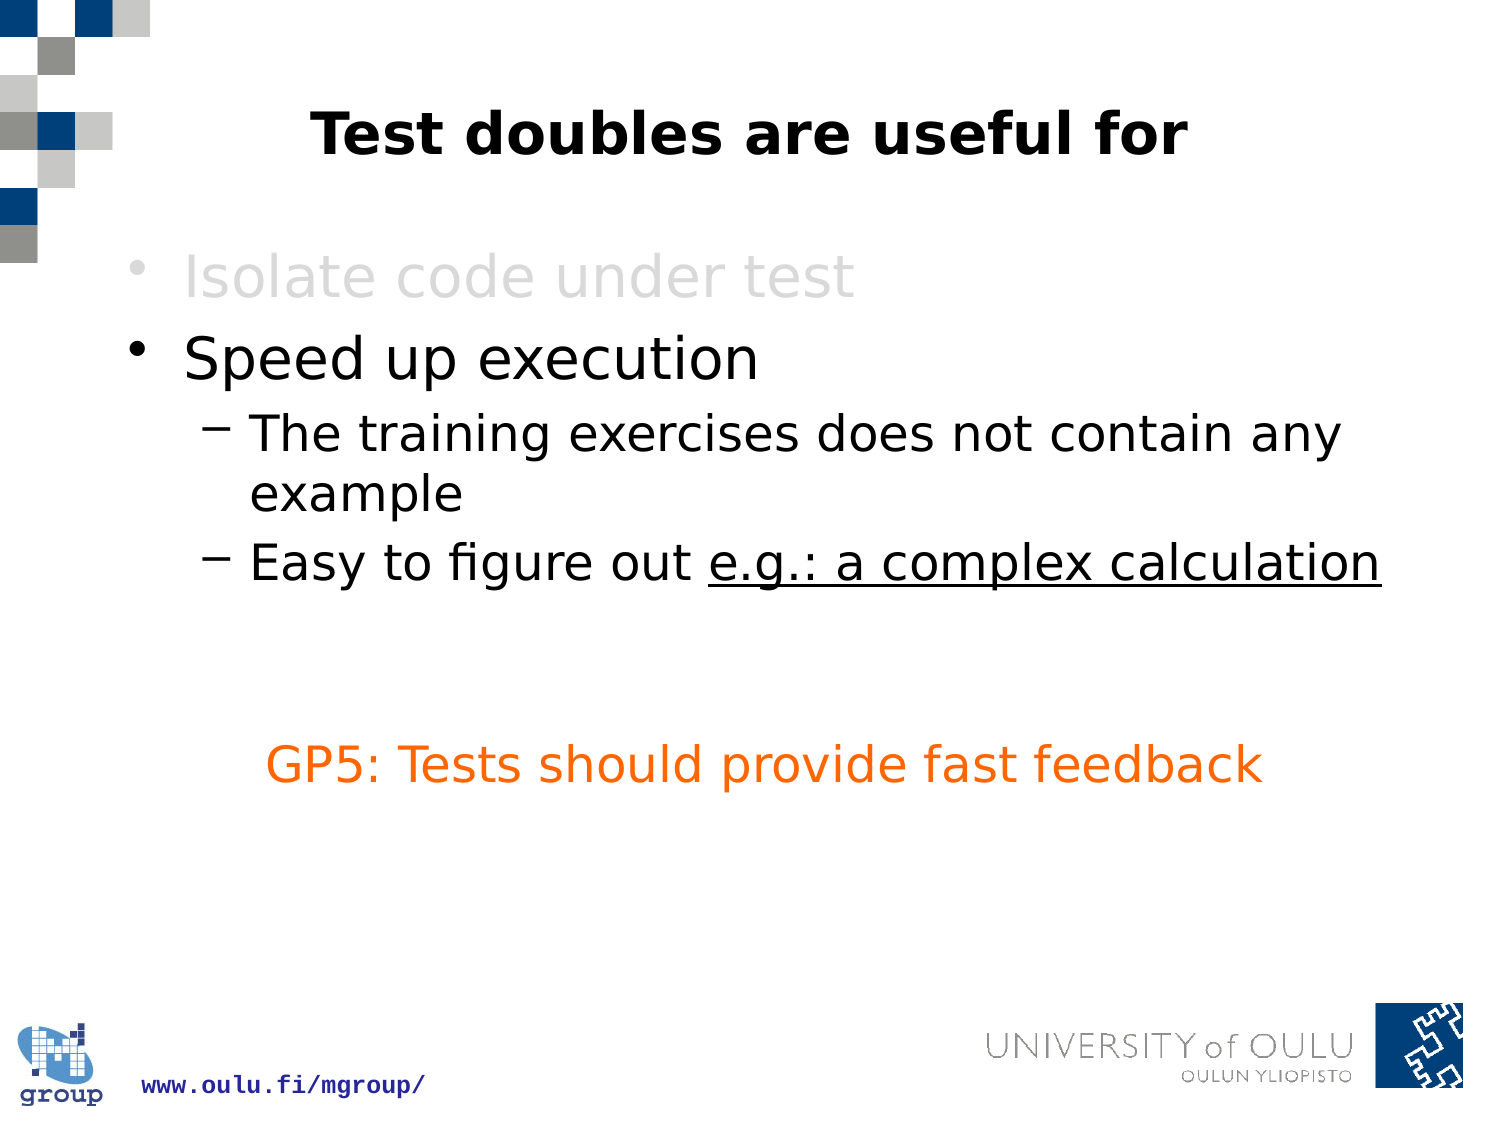

# Test doubles are useful for
Isolate code under test
Speed up execution
The training exercises does not contain any example
Easy to figure out e.g.: a complex calculation
GP5: Tests should provide fast feedback